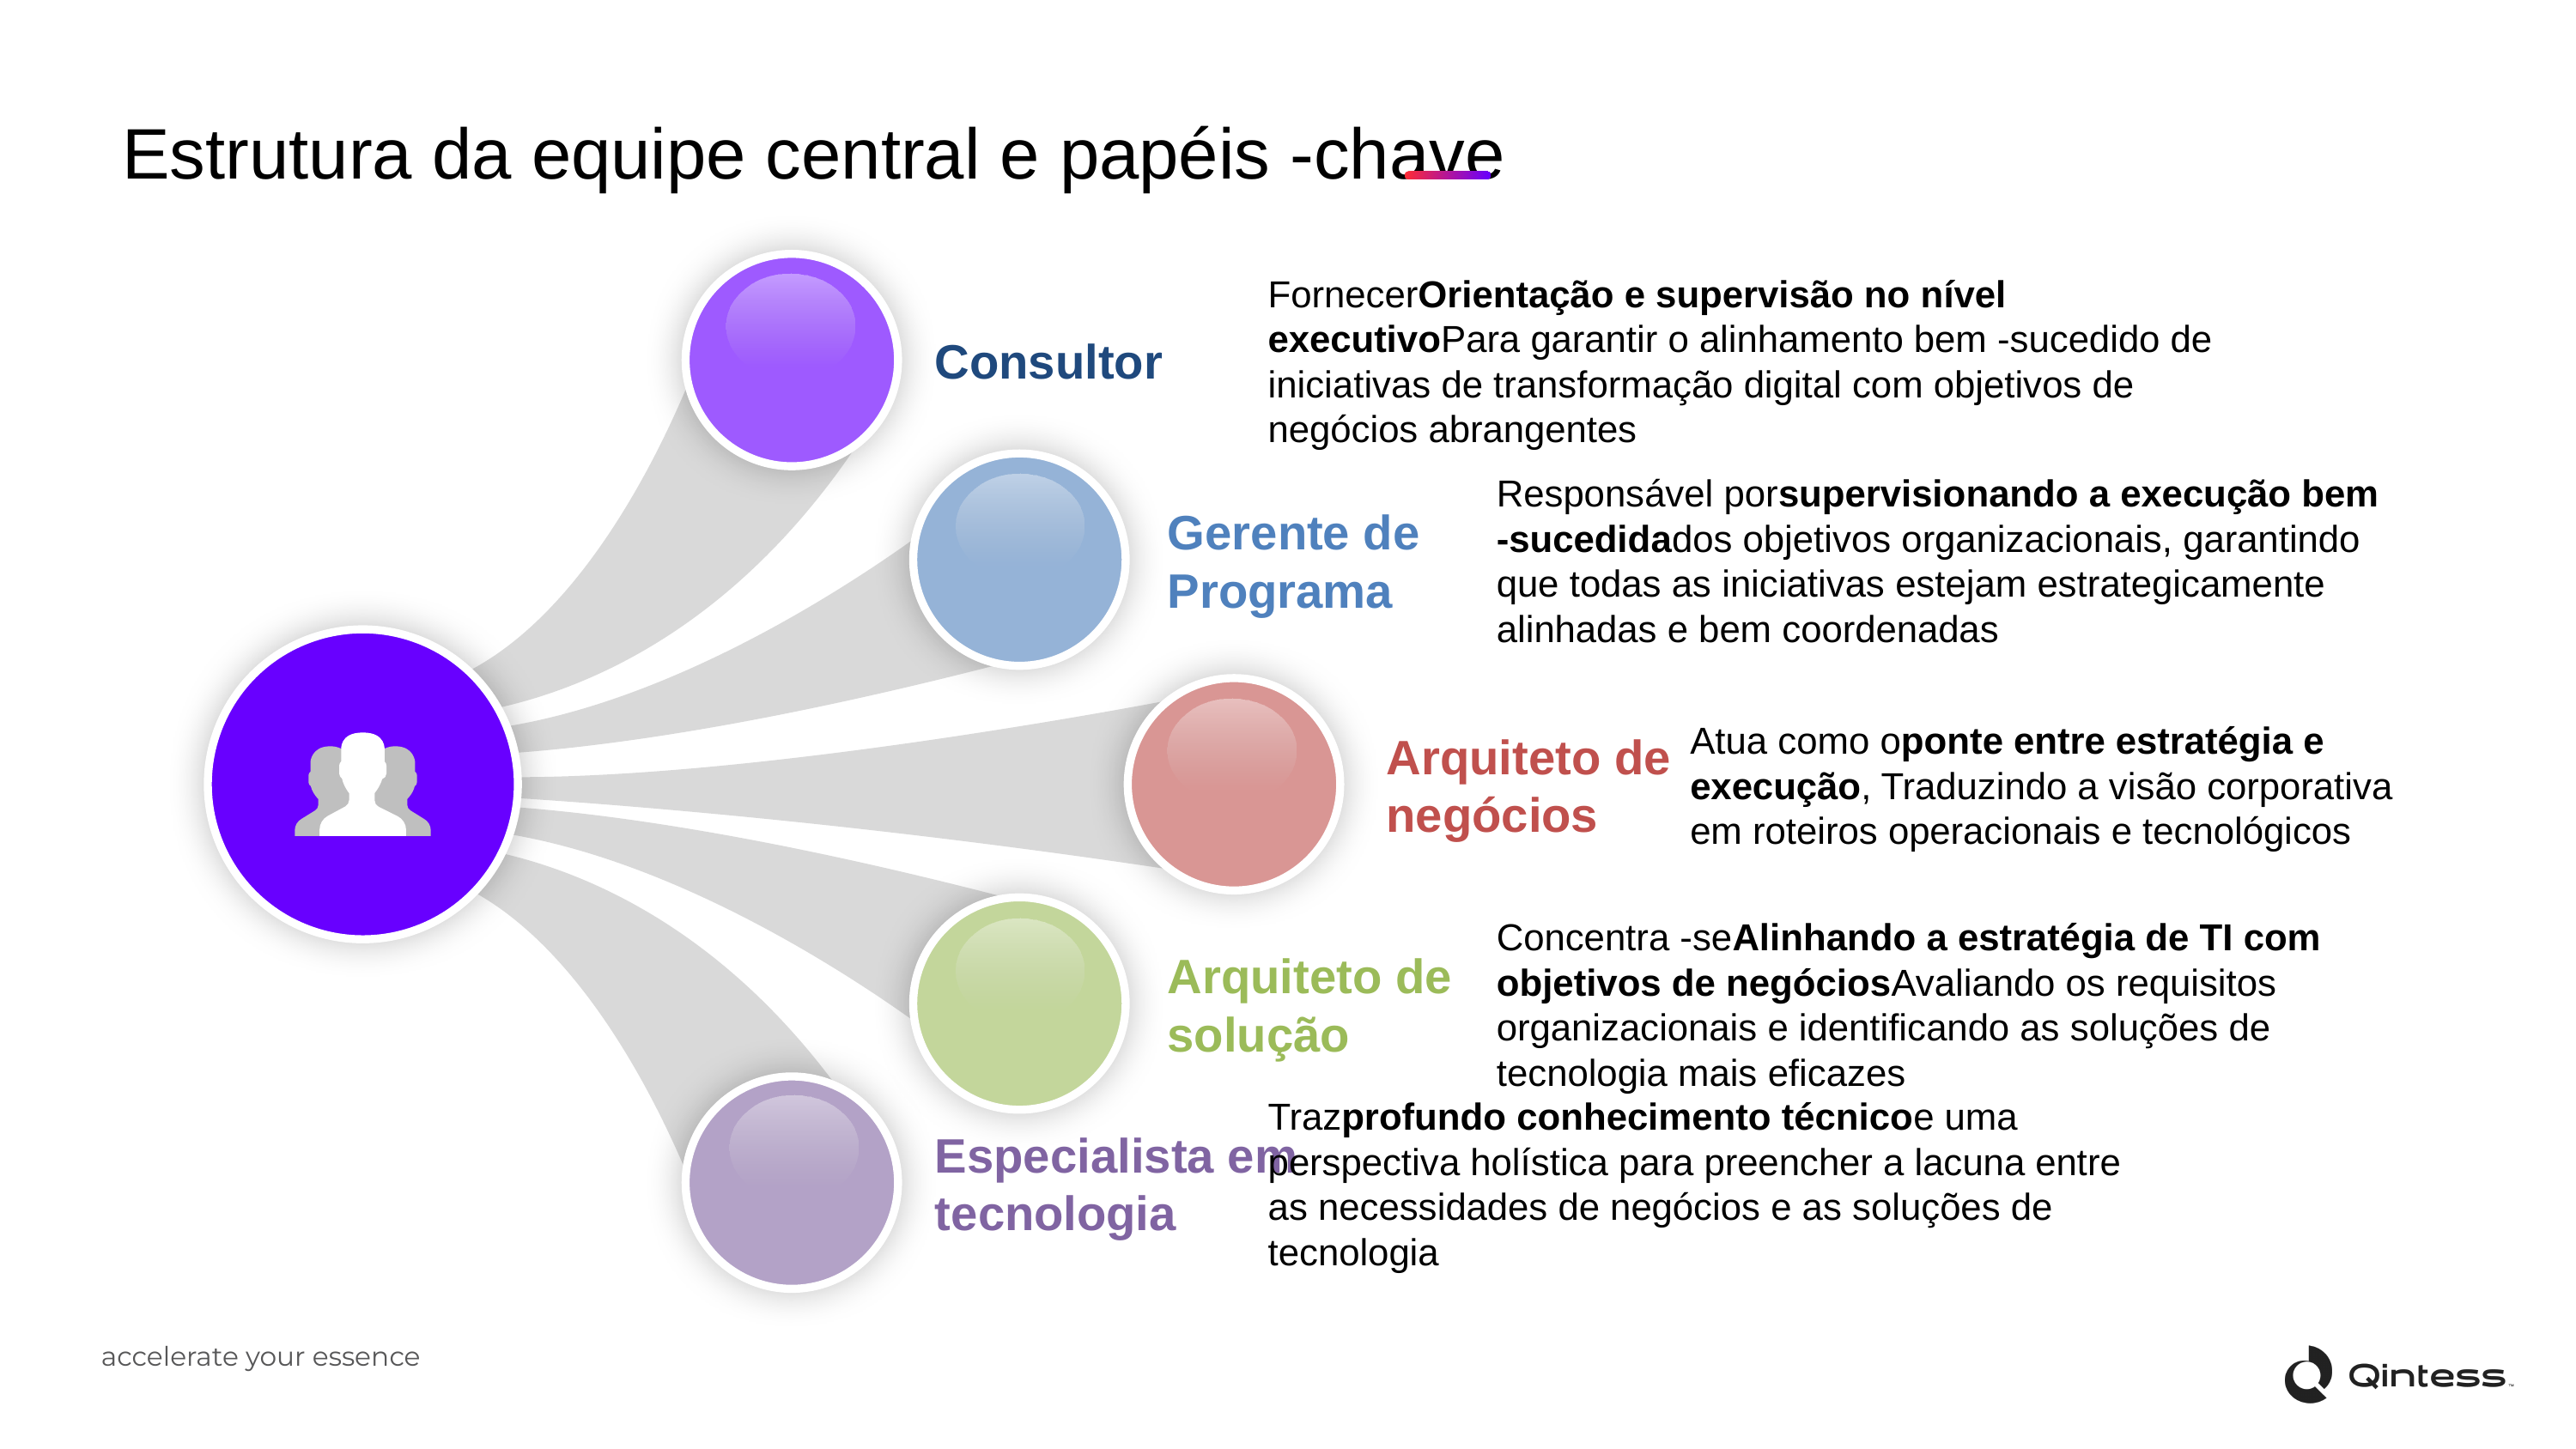

Estrutura da equipe central e papéis -chave

FornecerOrientação e supervisão no nível executivoPara garantir o alinhamento bem -sucedido de iniciativas de transformação digital com objetivos de negócios abrangentes
Consultor

Responsável porsupervisionando a execução bem -sucedidados objetivos organizacionais, garantindo que todas as iniciativas estejam estrategicamente alinhadas e bem coordenadas
Gerente de Programa

Atua como oponte entre estratégia e execução, Traduzindo a visão corporativa em roteiros operacionais e tecnológicos
Arquiteto de negócios

Concentra -seAlinhando a estratégia de TI com objetivos de negóciosAvaliando os requisitos organizacionais e identificando as soluções de tecnologia mais eficazes
Arquiteto de solução

Trazprofundo conhecimento técnicoe uma perspectiva holística para preencher a lacuna entre as necessidades de negócios e as soluções de tecnologia
Especialista em tecnologia